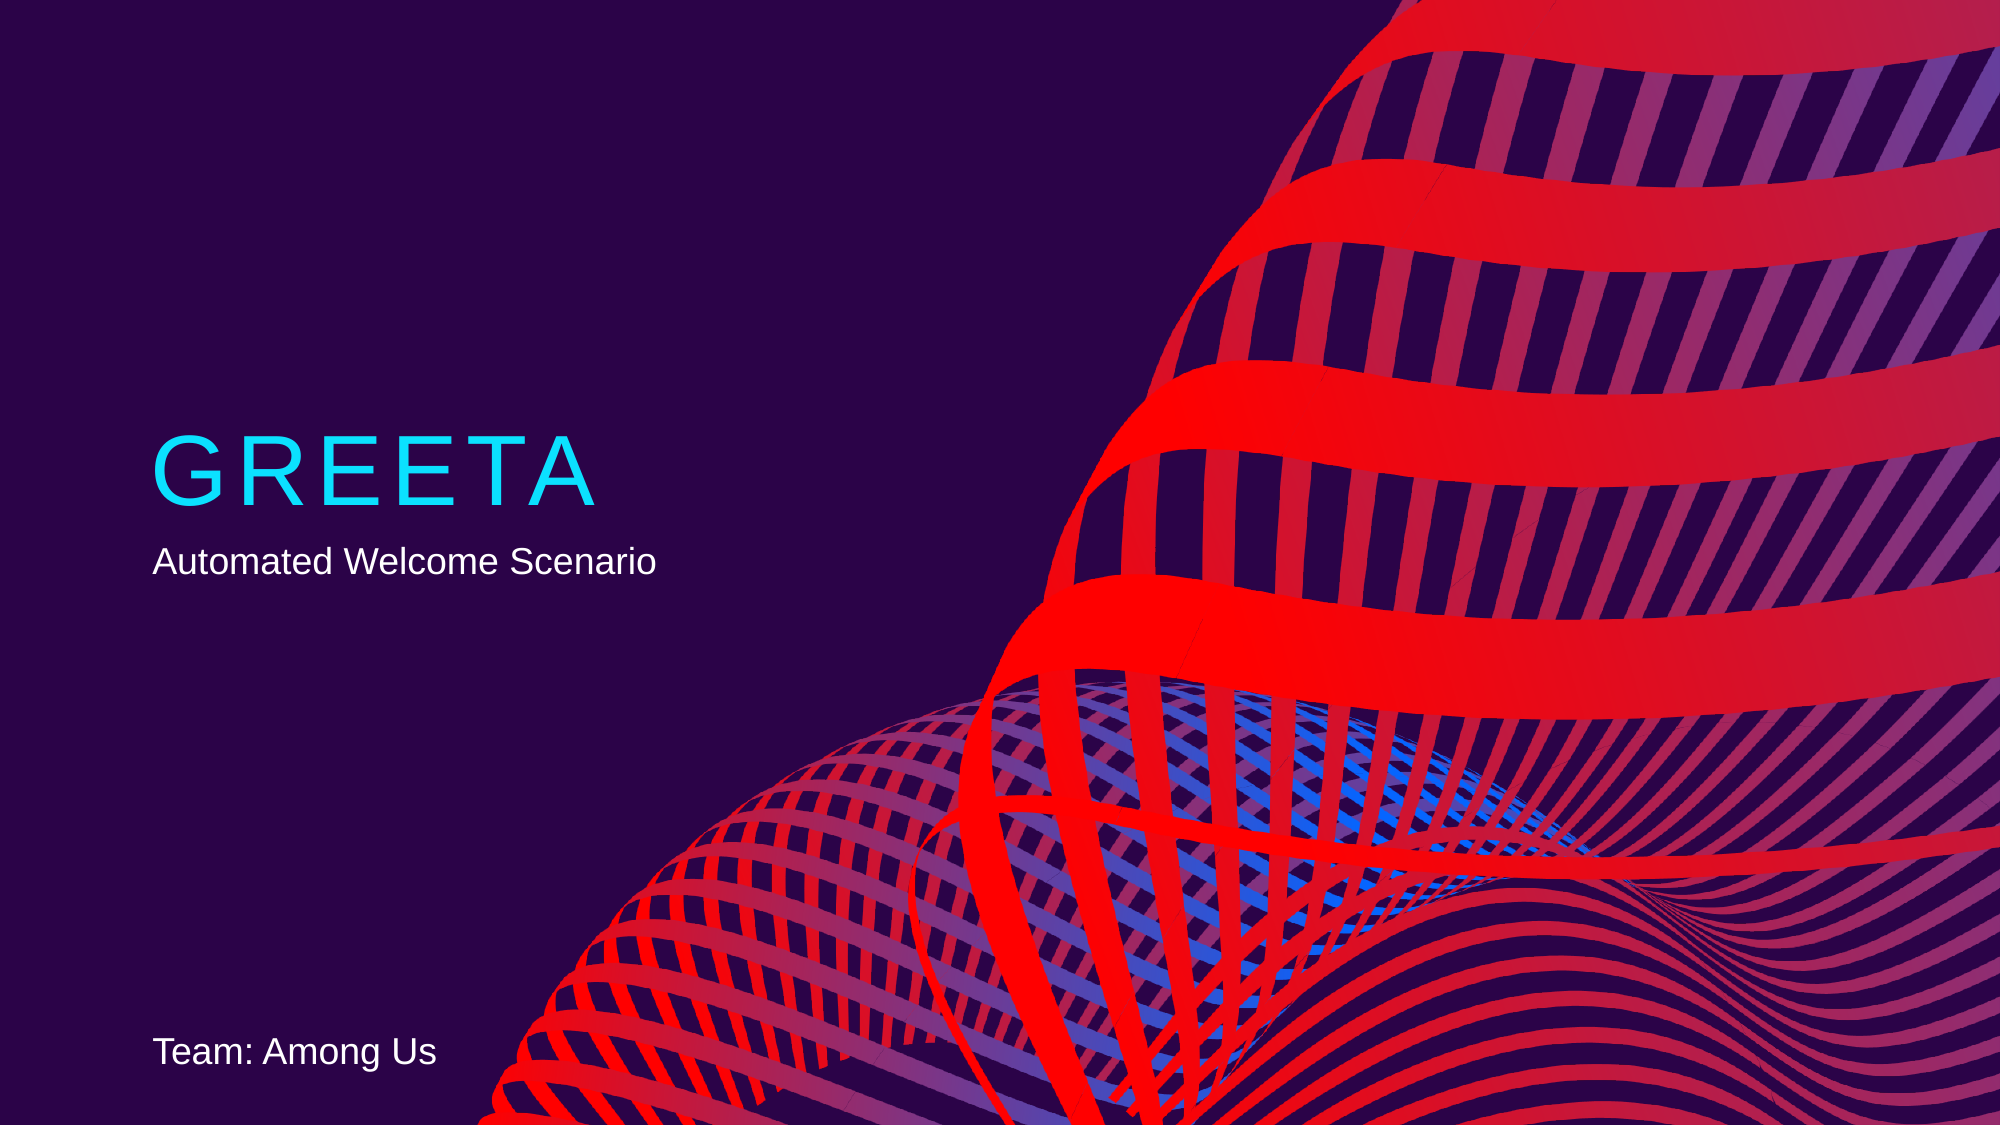

# Greeta
Automated Welcome Scenario

Team: Among Us